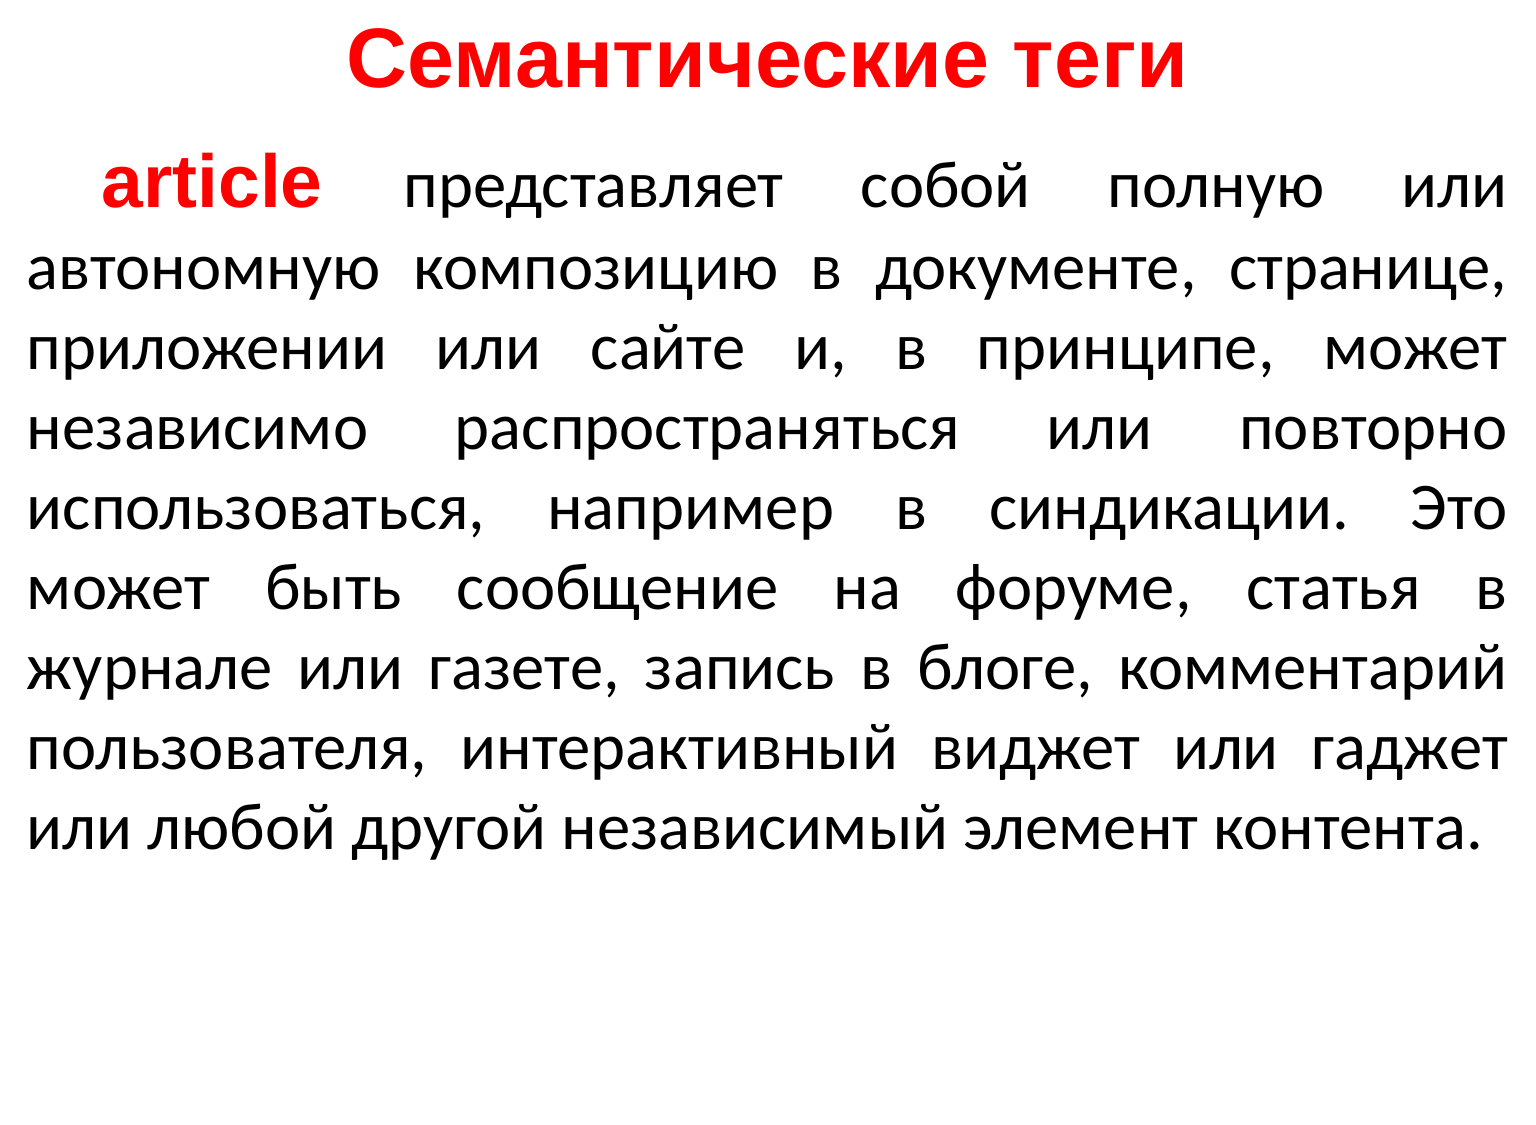

# Семантические теги
article представляет собой полную или автономную композицию в документе, странице, приложении или сайте и, в принципе, может независимо распространяться или повторно использоваться, например в синдикации. Это может быть сообщение на форуме, статья в журнале или газете, запись в блоге, комментарий пользователя, интерактивный виджет или гаджет или любой другой независимый элемент контента.